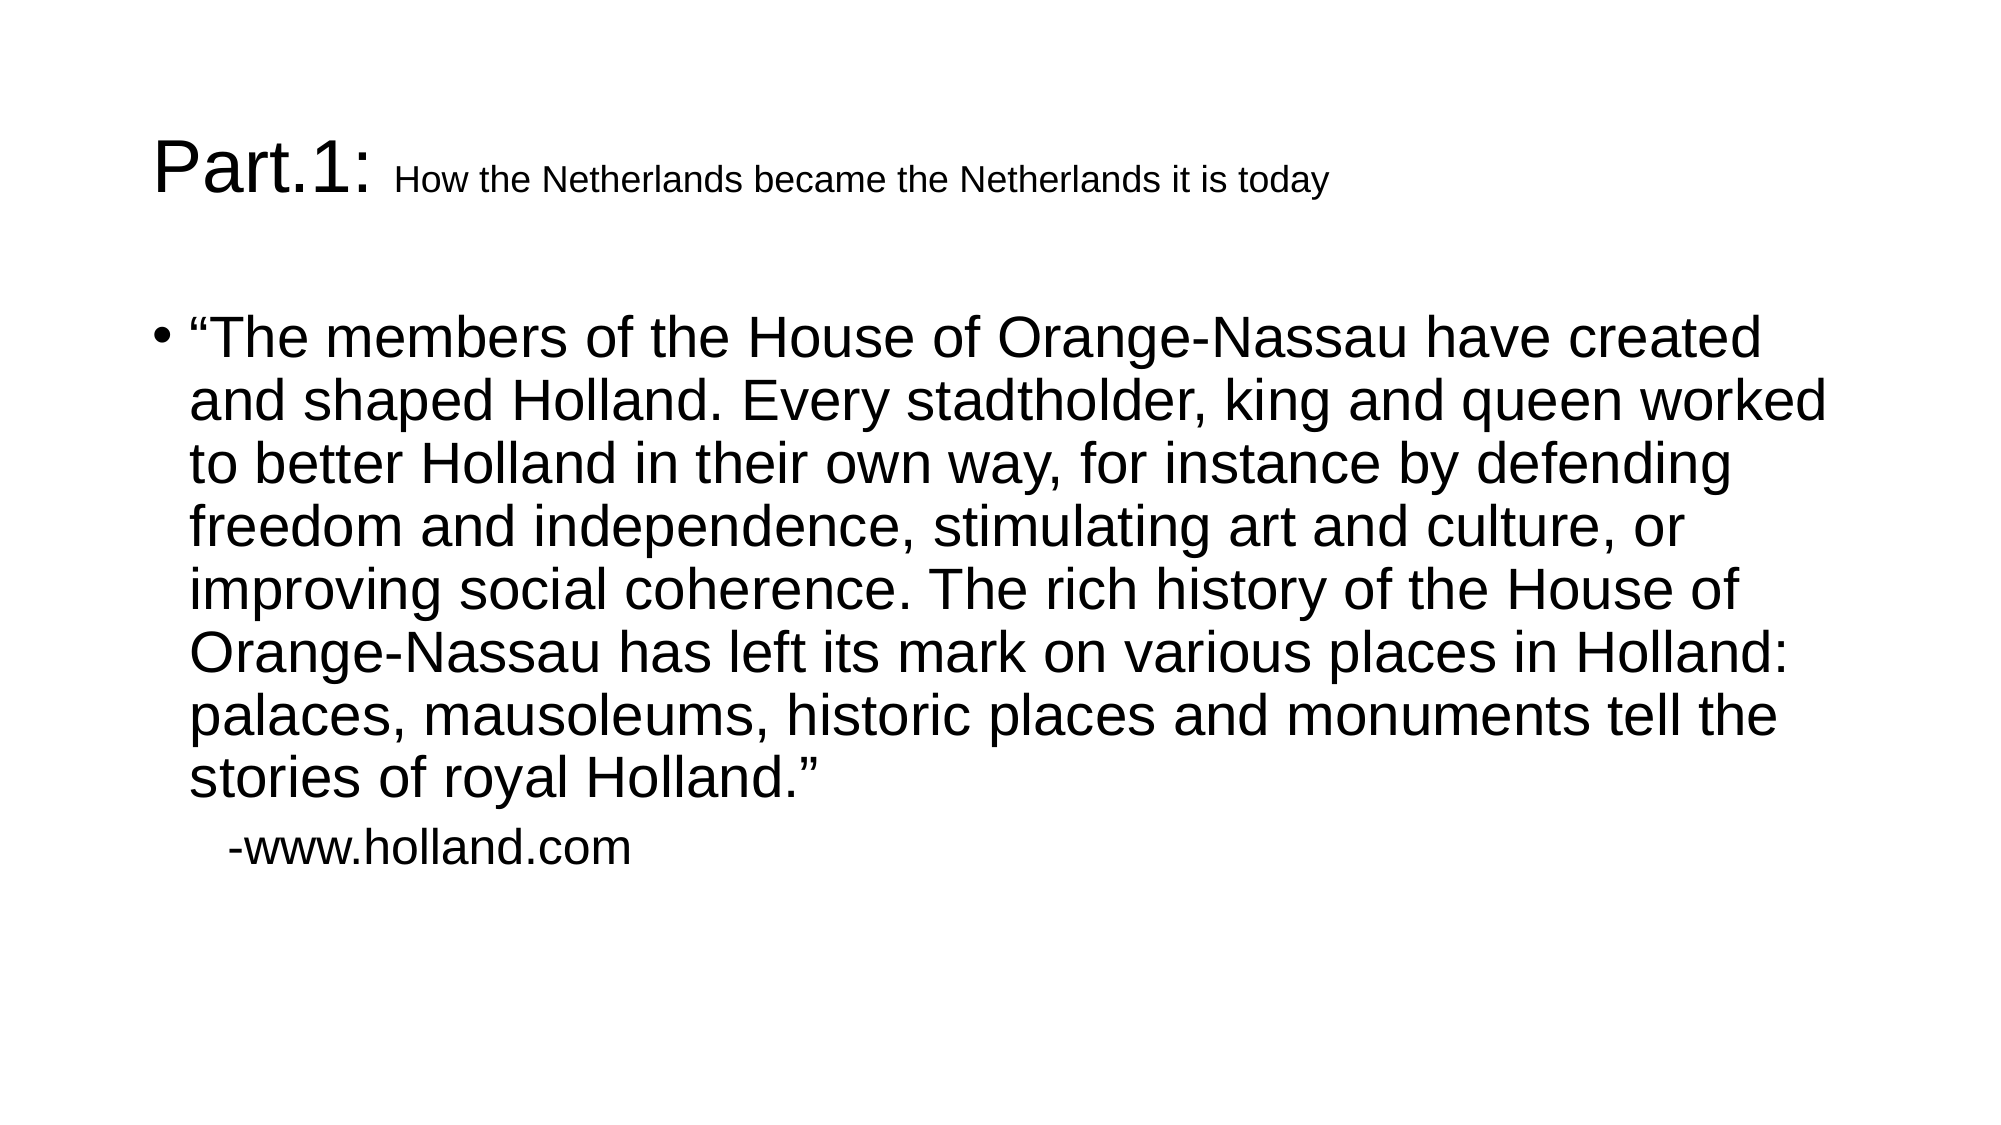

# Part.1: How the Netherlands became the Netherlands it is today
“The members of the House of Orange-Nassau have created and shaped Holland. Every stadtholder, king and queen worked to better Holland in their own way, for instance by defending freedom and independence, stimulating art and culture, or improving social coherence. The rich history of the House of Orange-Nassau has left its mark on various places in Holland: palaces, mausoleums, historic places and monuments tell the stories of royal Holland.”
-www.holland.com